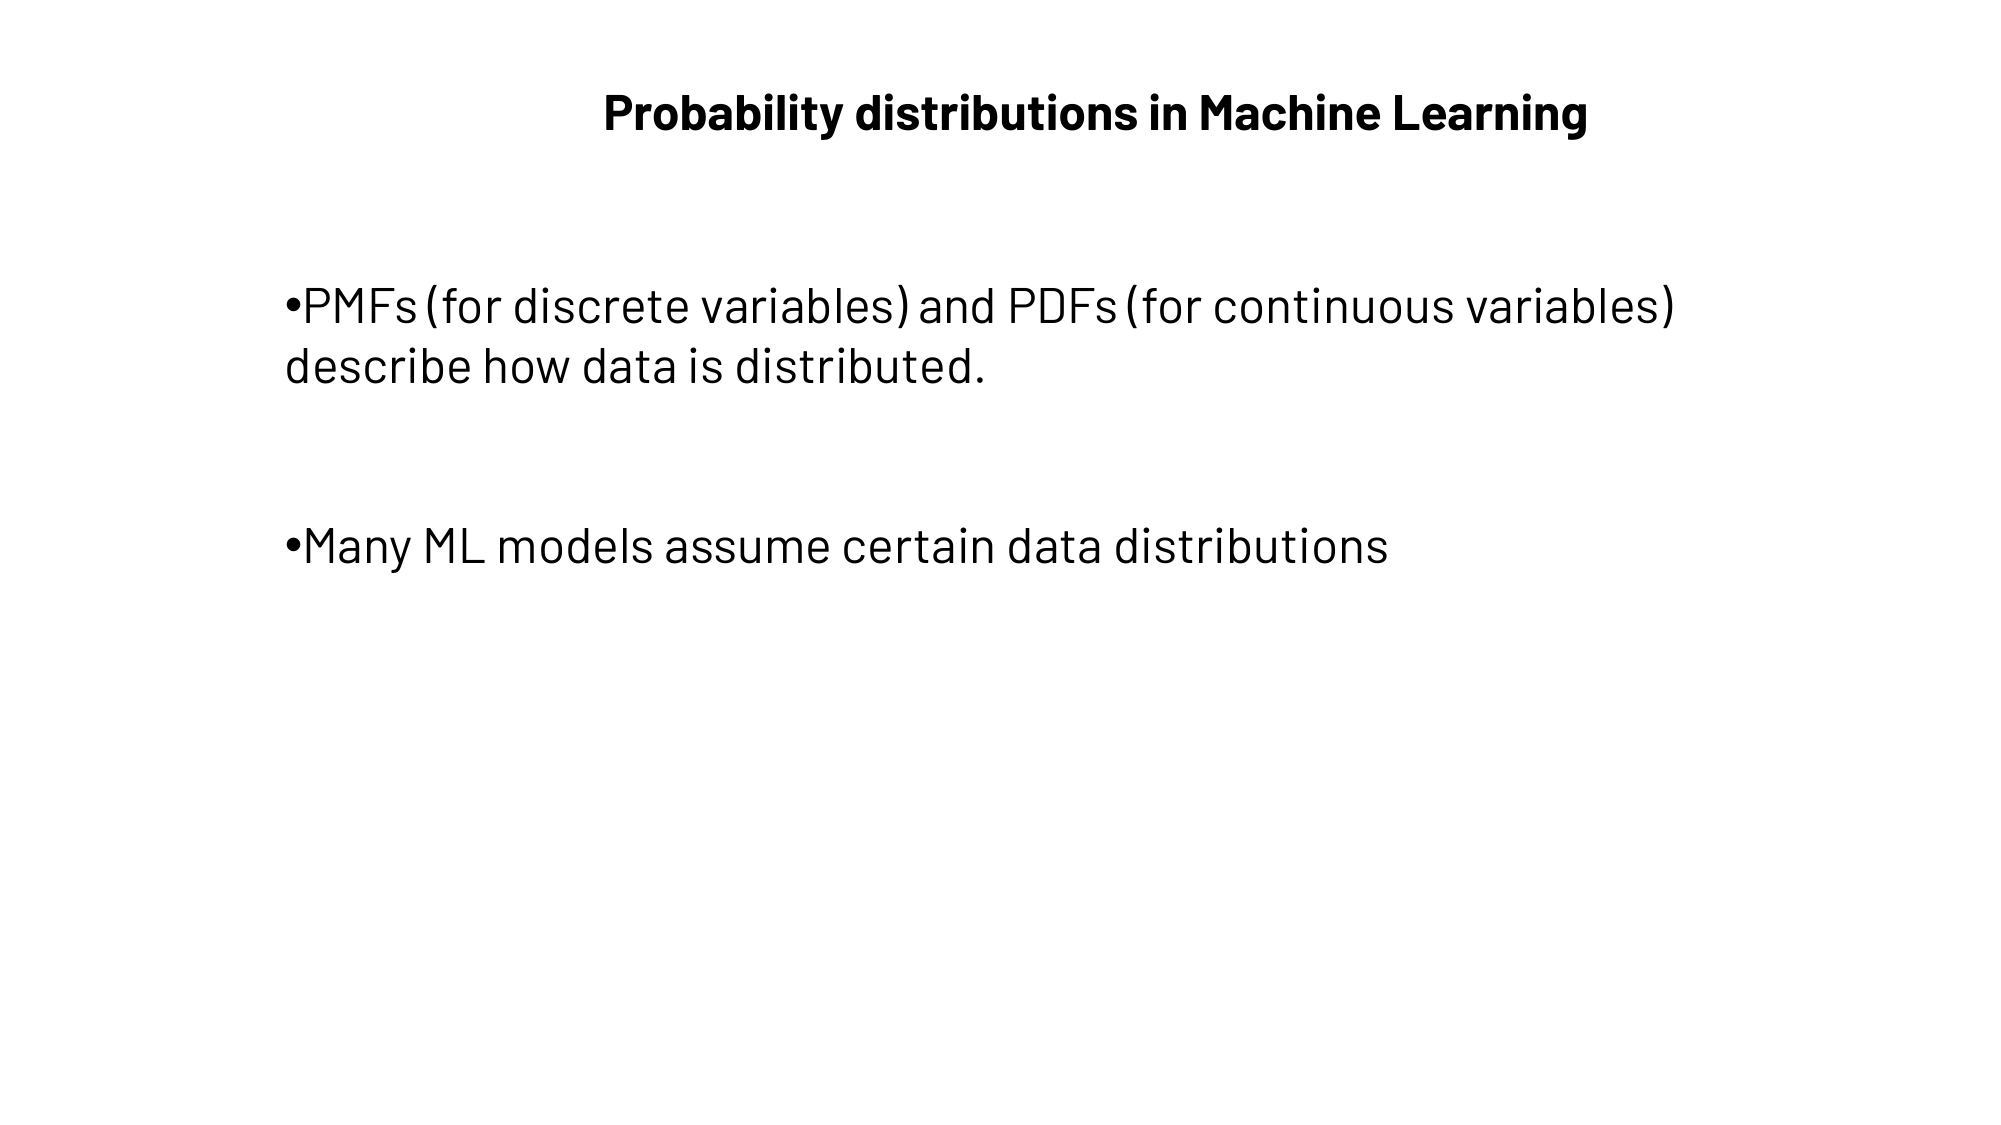

Probability distributions in Machine Learning
PMFs (for discrete variables) and PDFs (for continuous variables) describe how data is distributed.

Many ML models assume certain data distributions